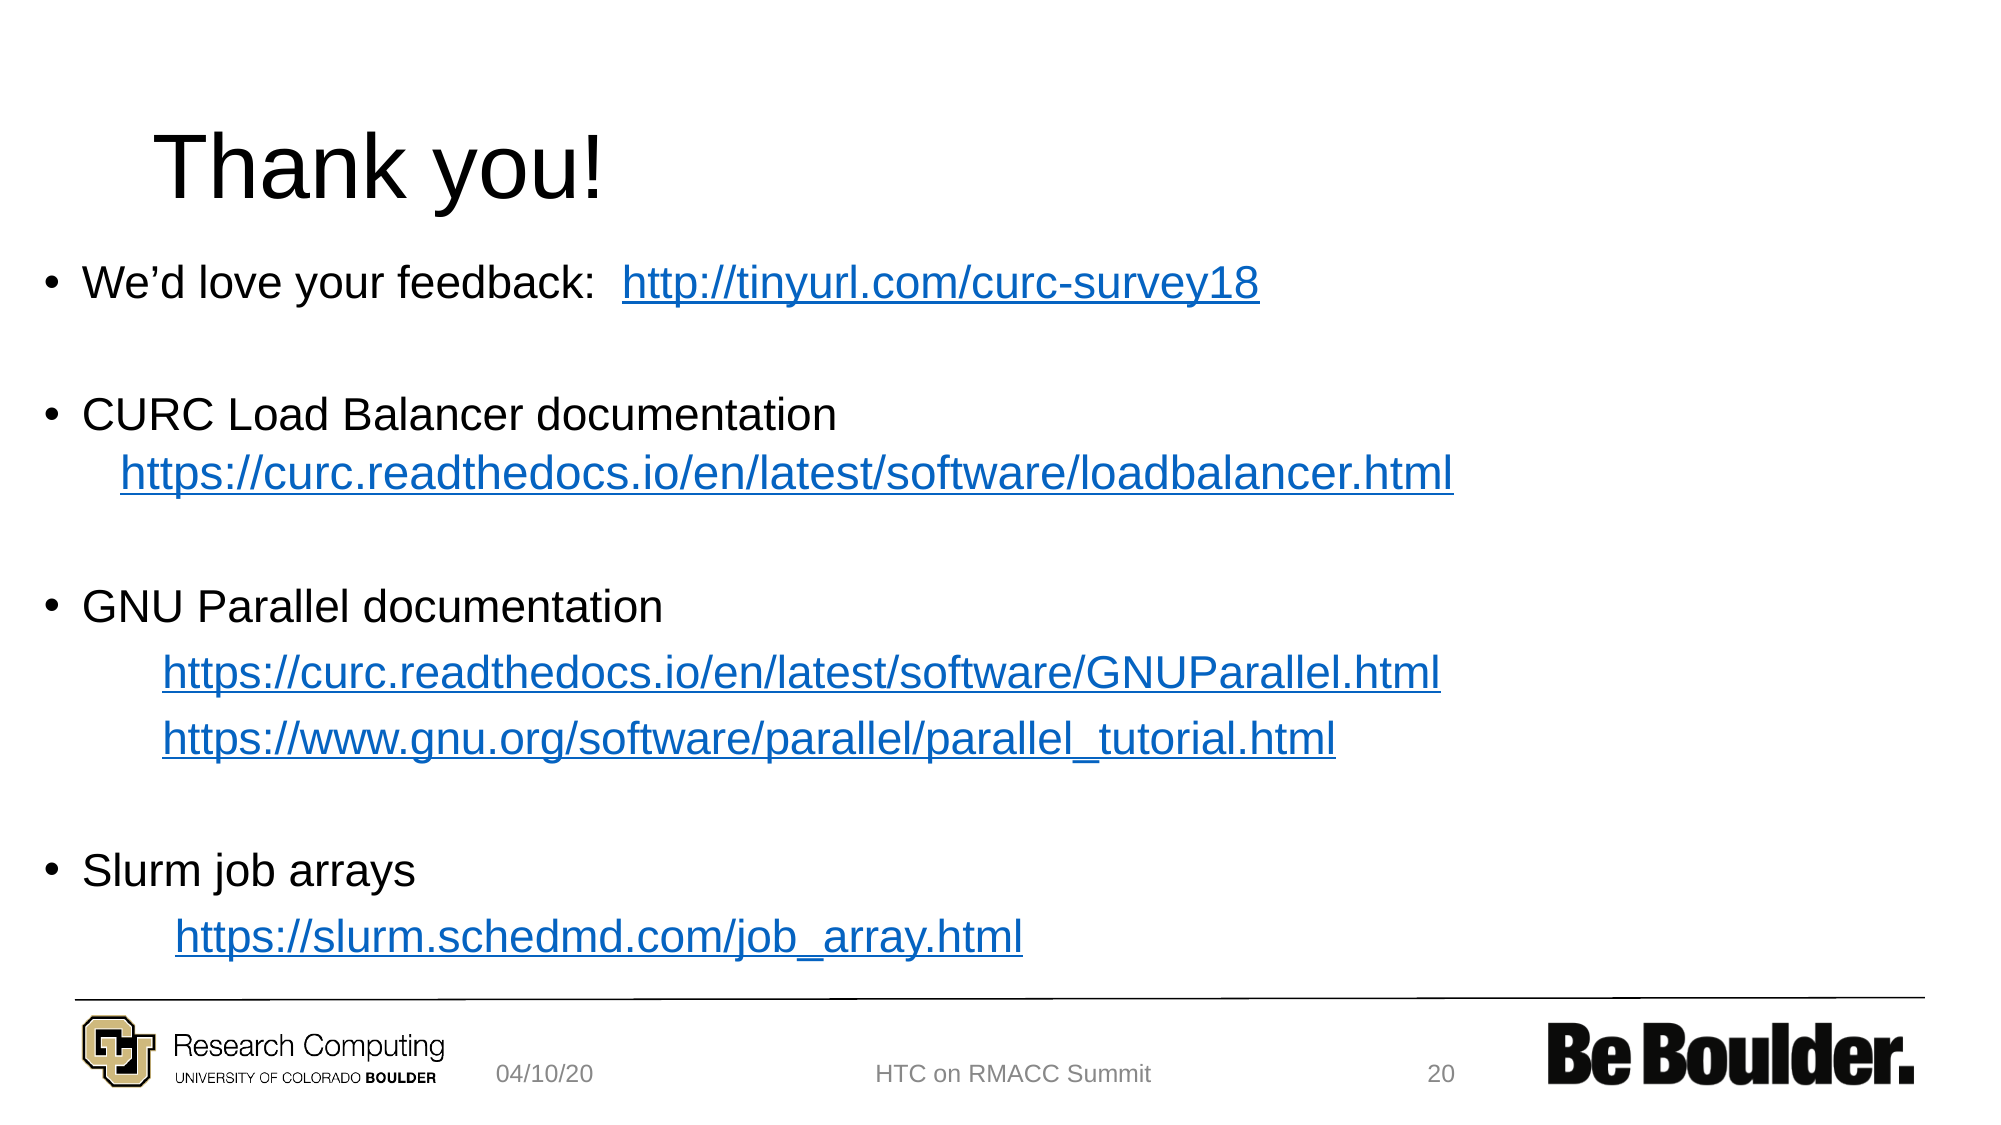

# Thank you!
We’d love your feedback:  http://tinyurl.com/curc-survey18

CURC Load Balancer documentation
	https://curc.readthedocs.io/en/latest/software/loadbalancer.html

GNU Parallel documentation
	https://curc.readthedocs.io/en/latest/software/GNUParallel.html
 	https://www.gnu.org/software/parallel/parallel_tutorial.html

Slurm job arrays
	 https://slurm.schedmd.com/job_array.html

04/10/20
HTC on RMACC Summit
20